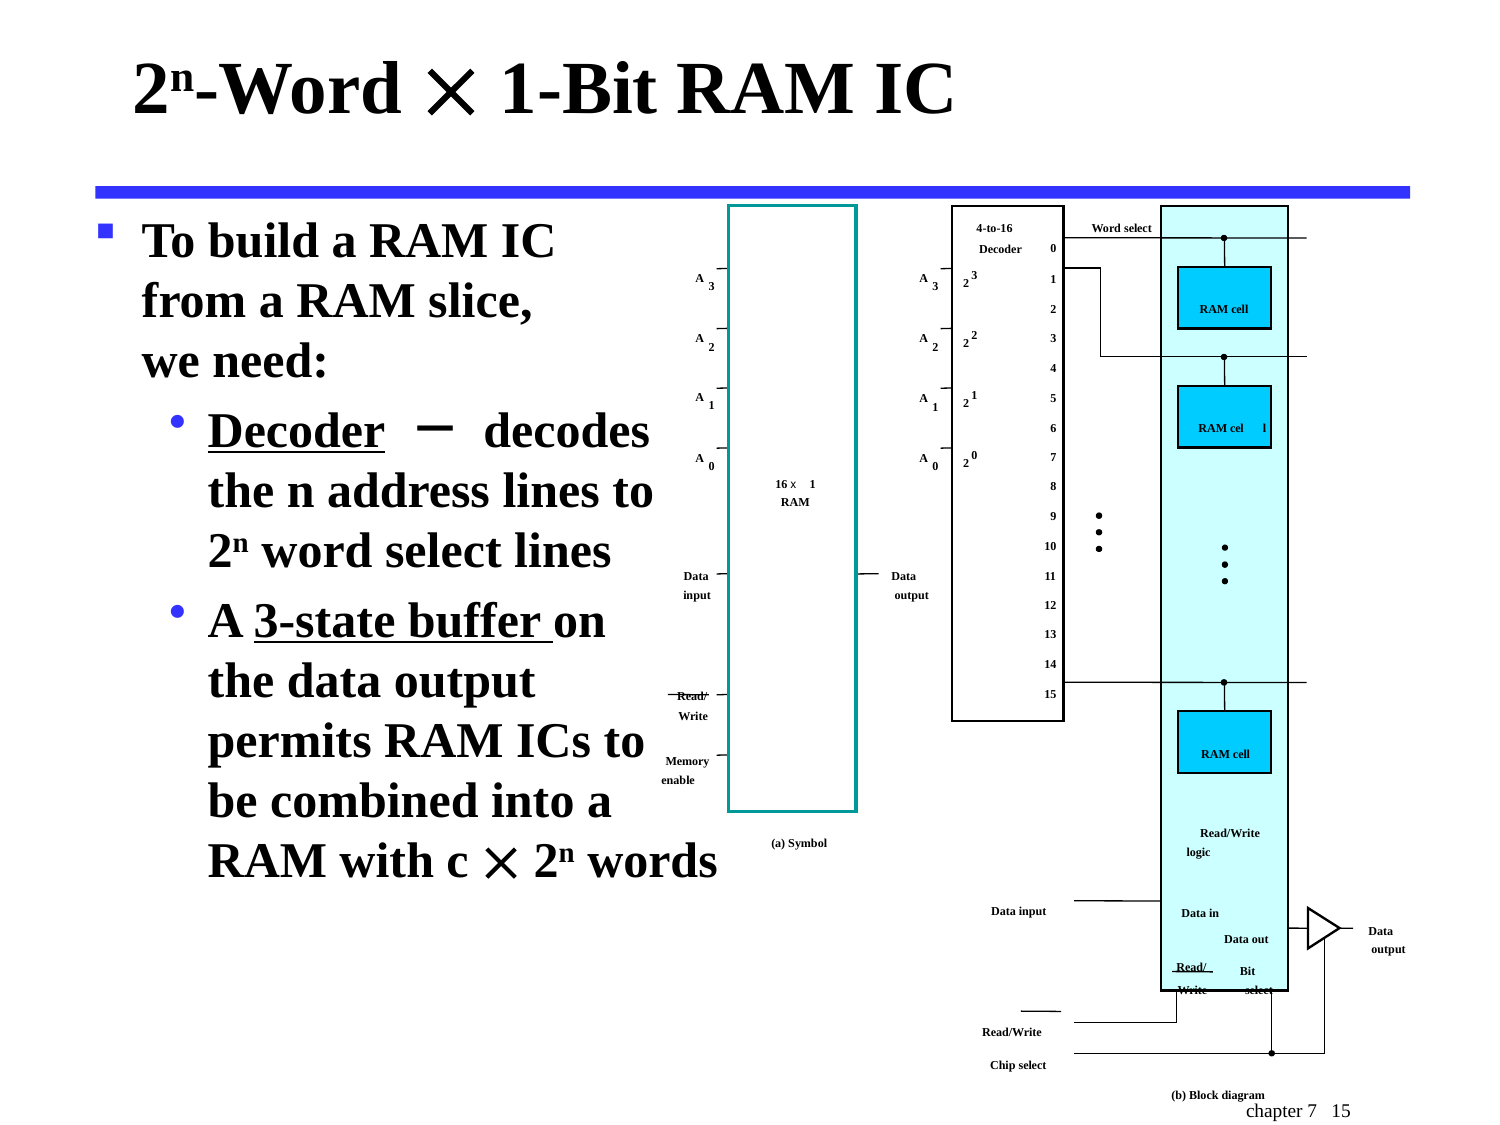

# 2n-Word × 1-Bit RAM IC
To build a RAM IC
from a RAM slice,
we need:
Decoder － decodes
the n address lines to
2n word select lines
A 3-state buffer on
the data output
permits RAM ICs to
be combined into a
RAM with c × 2n words

Word select
4-to-16
0
Decoder

3
A
A
1
2
3
3

2
RAM cell
2
A
A
3
2
2
2

4

1
A
A
5
2
1
1

6
RAM cel
l
0
7
A
A
2
0
0

16 x
 1
8
RAM
9

10

11
Data
Data

output
input

12
13
14
15
Read/

Write

RAM cell
Memory

enable
Read/Write
(a) Symbol
logic
Data input
Data in

Data
Data out
output

Read/
Bit
Write
select

Read/Write

Chip select

chapter 7   15
(b) Block diagram